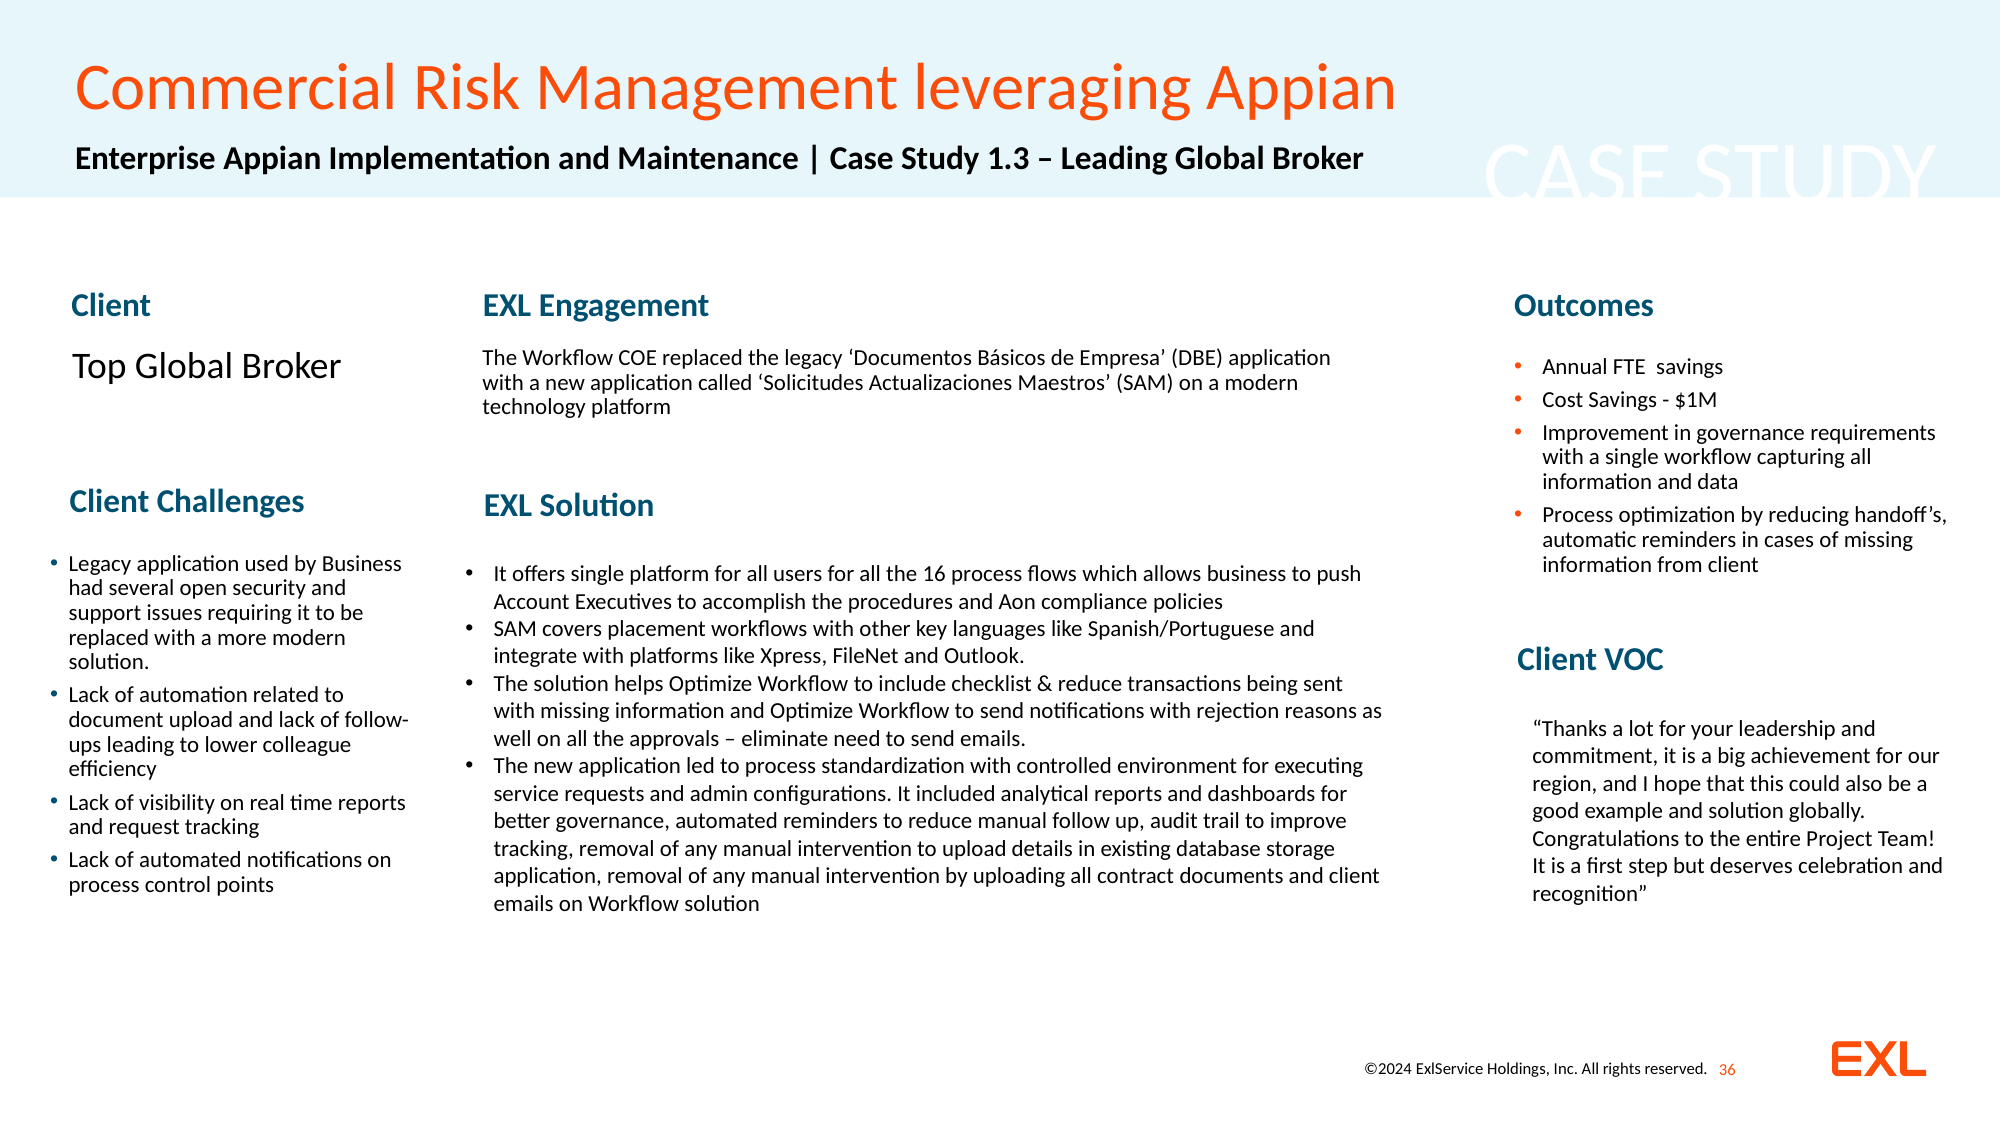

Commercial Risk Management leveraging Appian
Enterprise Appian Implementation and Maintenance | Case Study 1.3 – Leading Global Broker
Client
EXL Engagement
Outcomes
The Workflow COE replaced the legacy ‘Documentos Básicos de Empresa’ (DBE) application with a new application called ‘Solicitudes Actualizaciones Maestros’ (SAM) on a modern technology platform
Top Global Broker
Annual FTE  savings
Cost Savings - $1M
Improvement in governance requirements with a single workflow capturing all information and data
Process optimization by reducing handoff’s, automatic reminders in cases of missing information from client

Client Challenges
EXL Solution
Legacy application used by Business  had several open security and support issues requiring it to be replaced with a more modern solution.
Lack of automation related to document upload and lack of follow-ups leading to lower colleague efficiency
Lack of visibility on real time reports and request tracking
Lack of automated notifications on process control points

It offers single platform for all users for all the 16 process flows which allows business to push Account Executives to accomplish the procedures and Aon compliance policies
SAM covers placement workflows with other key languages like Spanish/Portuguese and integrate with platforms like Xpress, FileNet and Outlook.
The solution helps Optimize Workflow to include checklist & reduce transactions being sent with missing information and Optimize Workflow to send notifications with rejection reasons as well on all the approvals – eliminate need to send emails.
The new application led to process standardization with controlled environment for executing service requests and admin configurations. It included analytical reports and dashboards for better governance, automated reminders to reduce manual follow up, audit trail to improve tracking, removal of any manual intervention to upload details in existing database storage application, removal of any manual intervention by uploading all contract documents and client emails on Workflow solution
Client VOC
“Thanks a lot for your leadership and commitment, it is a big achievement for our region, and I hope that this could also be a good example and solution globally.  Congratulations to the entire Project Team! It is a first step but deserves celebration and recognition”